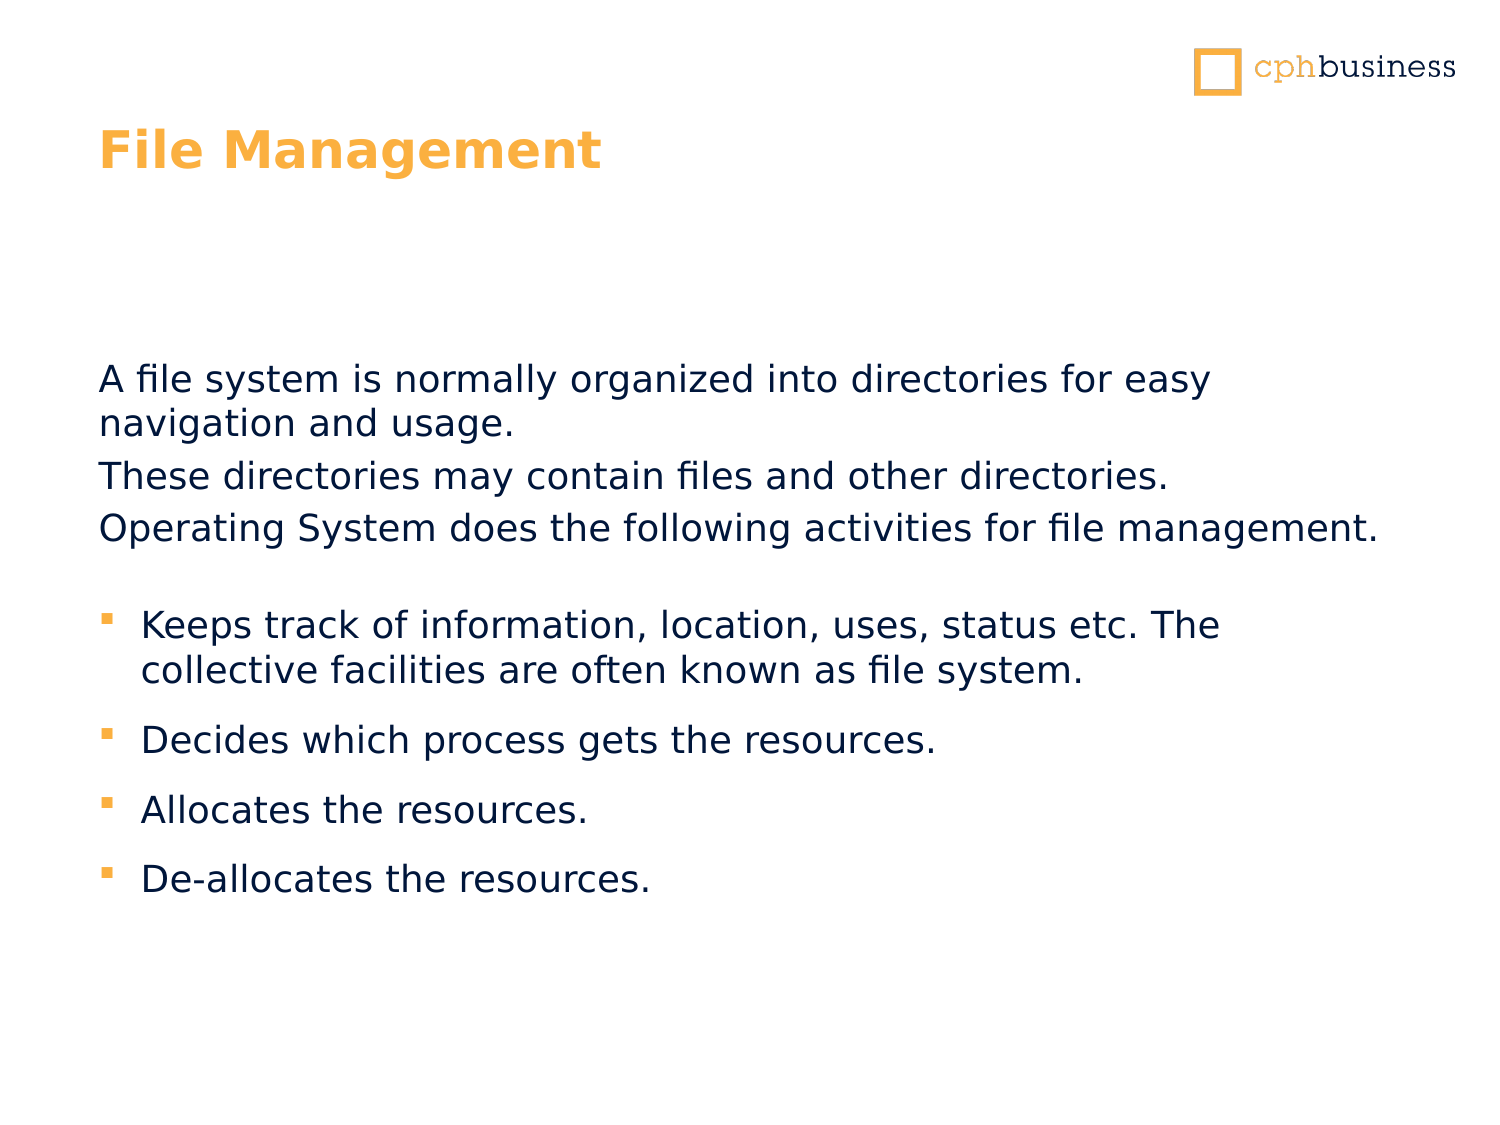

File Management
A file system is normally organized into directories for easy navigation and usage.
These directories may contain files and other directories.
Operating System does the following activities for file management.

Keeps track of information, location, uses, status etc. The collective facilities are often known as file system.
Decides which process gets the resources.
Allocates the resources.
De-allocates the resources.